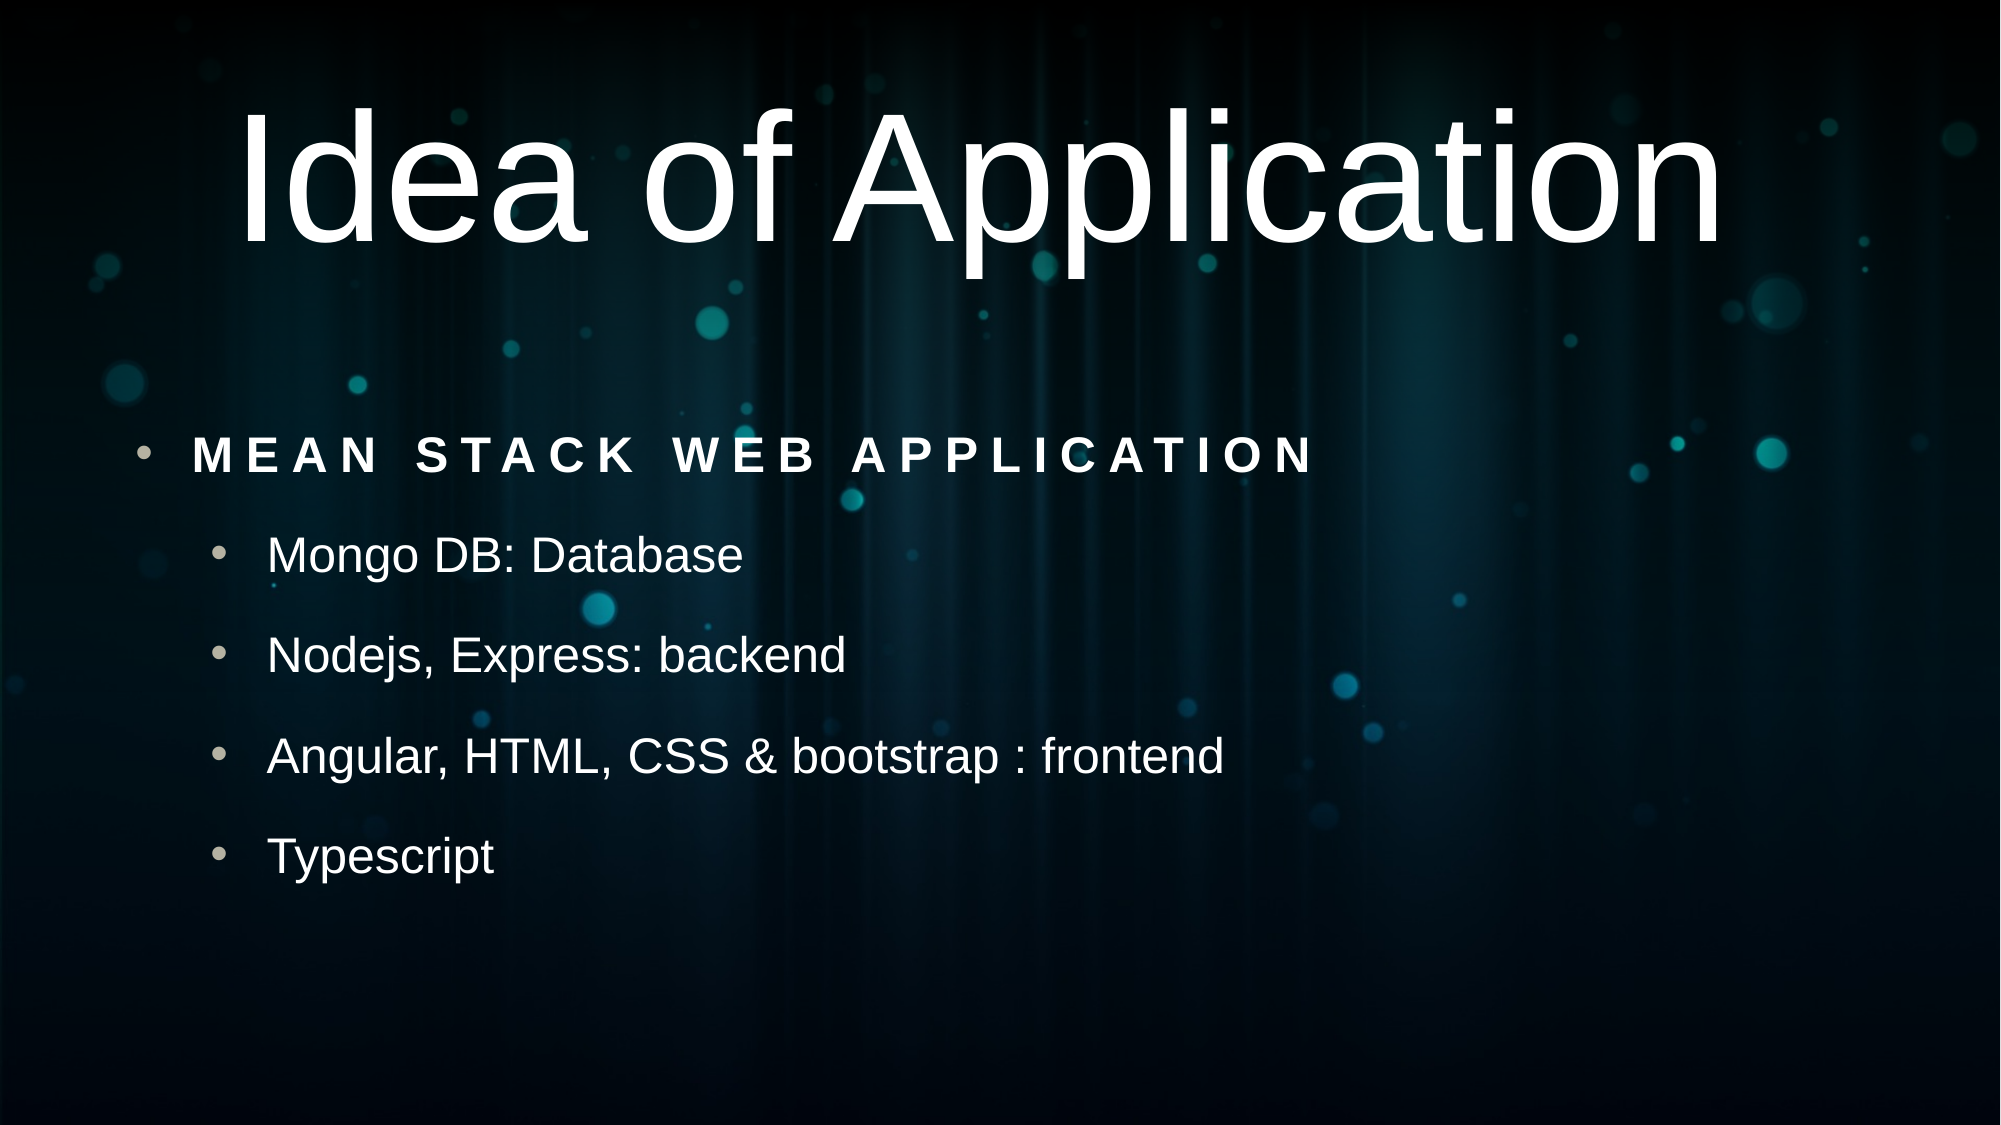

# Idea of Application

MEAN stack Web Application
Mongo DB: Database
Nodejs, Express: backend
Angular, HTML, CSS & bootstrap : frontend
Typescript